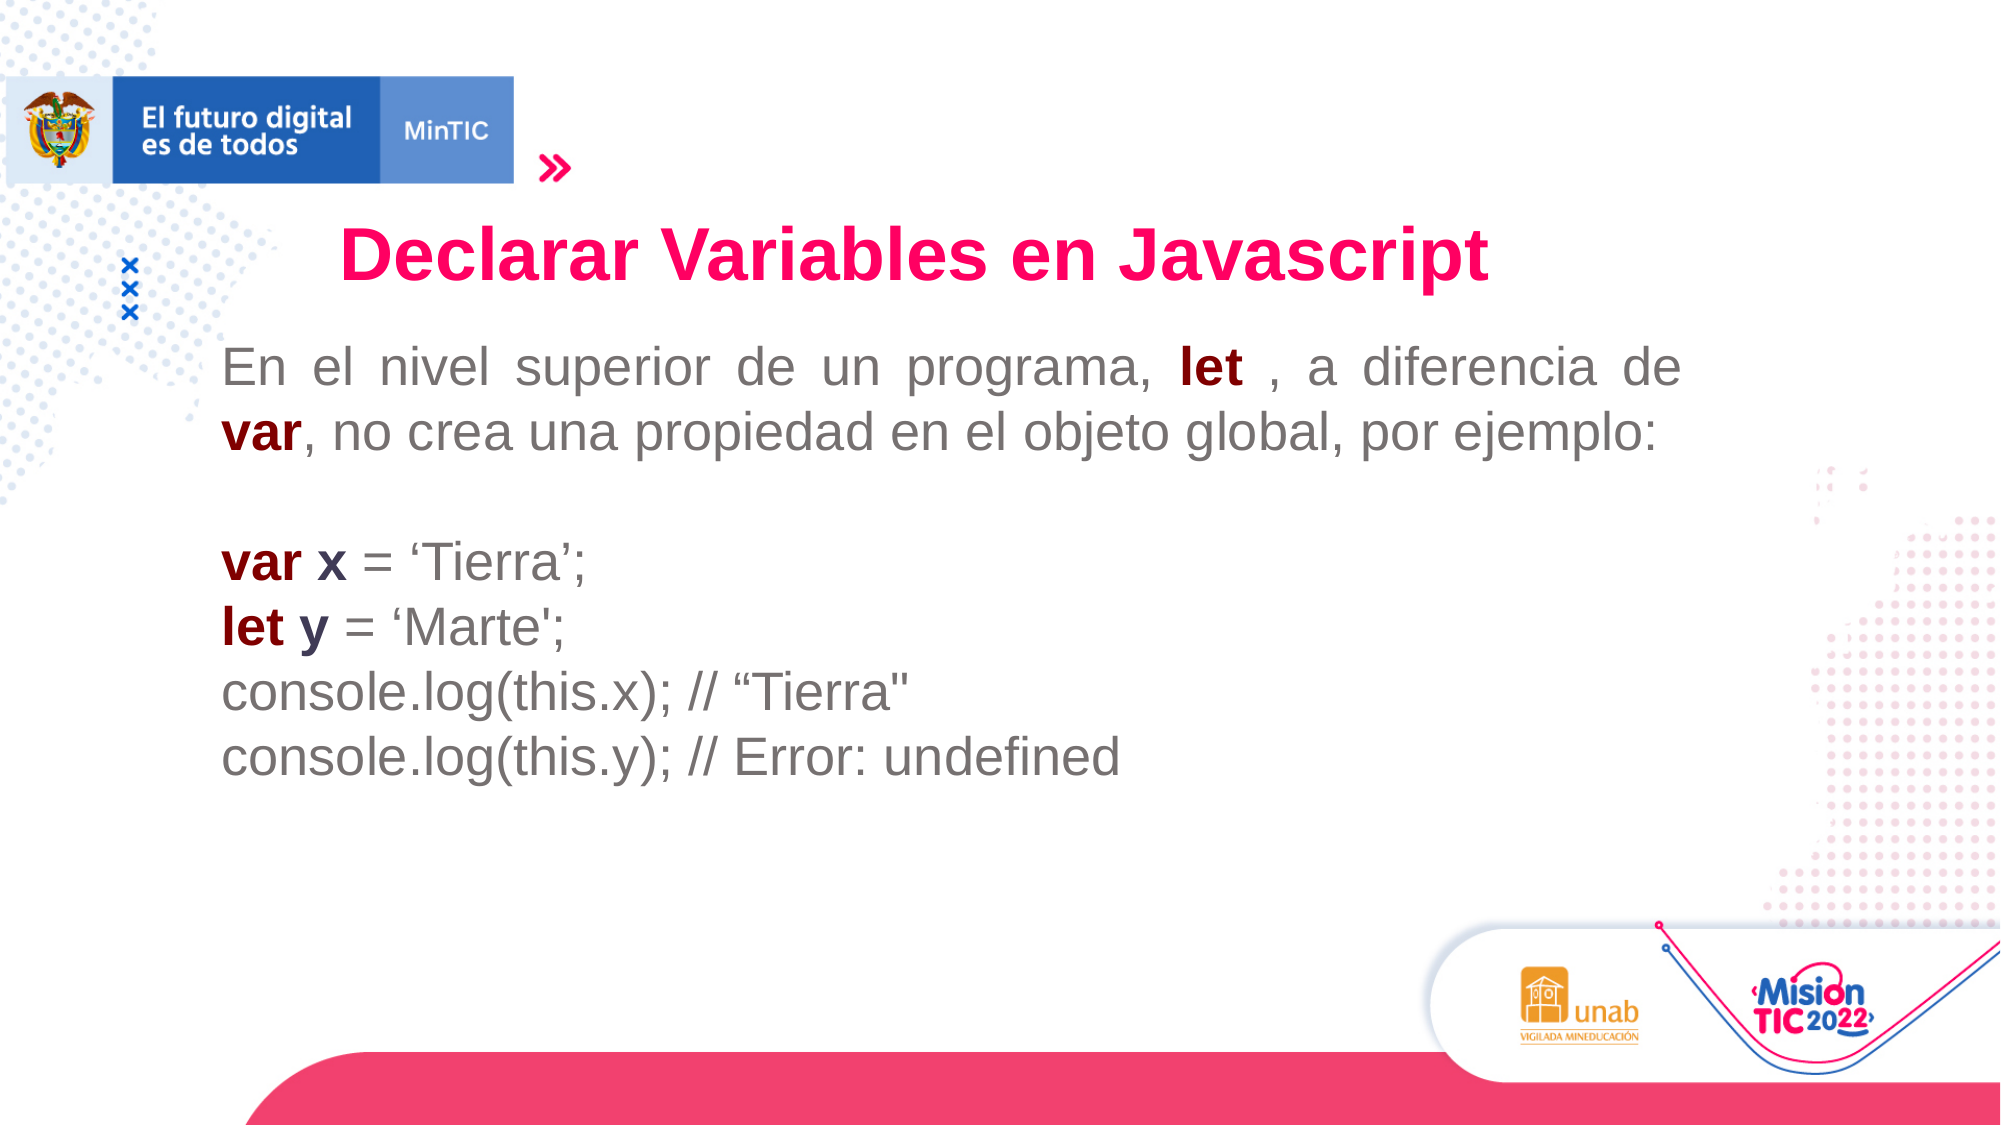

Declarar Variables en Javascript
En el nivel superior de un programa, let , a diferencia de var, no crea una propiedad en el objeto global, por ejemplo:

var x = ‘Tierra’;
let y = ‘Marte';
console.log(this.x); // “Tierra"
console.log(this.y); // Error: undefined